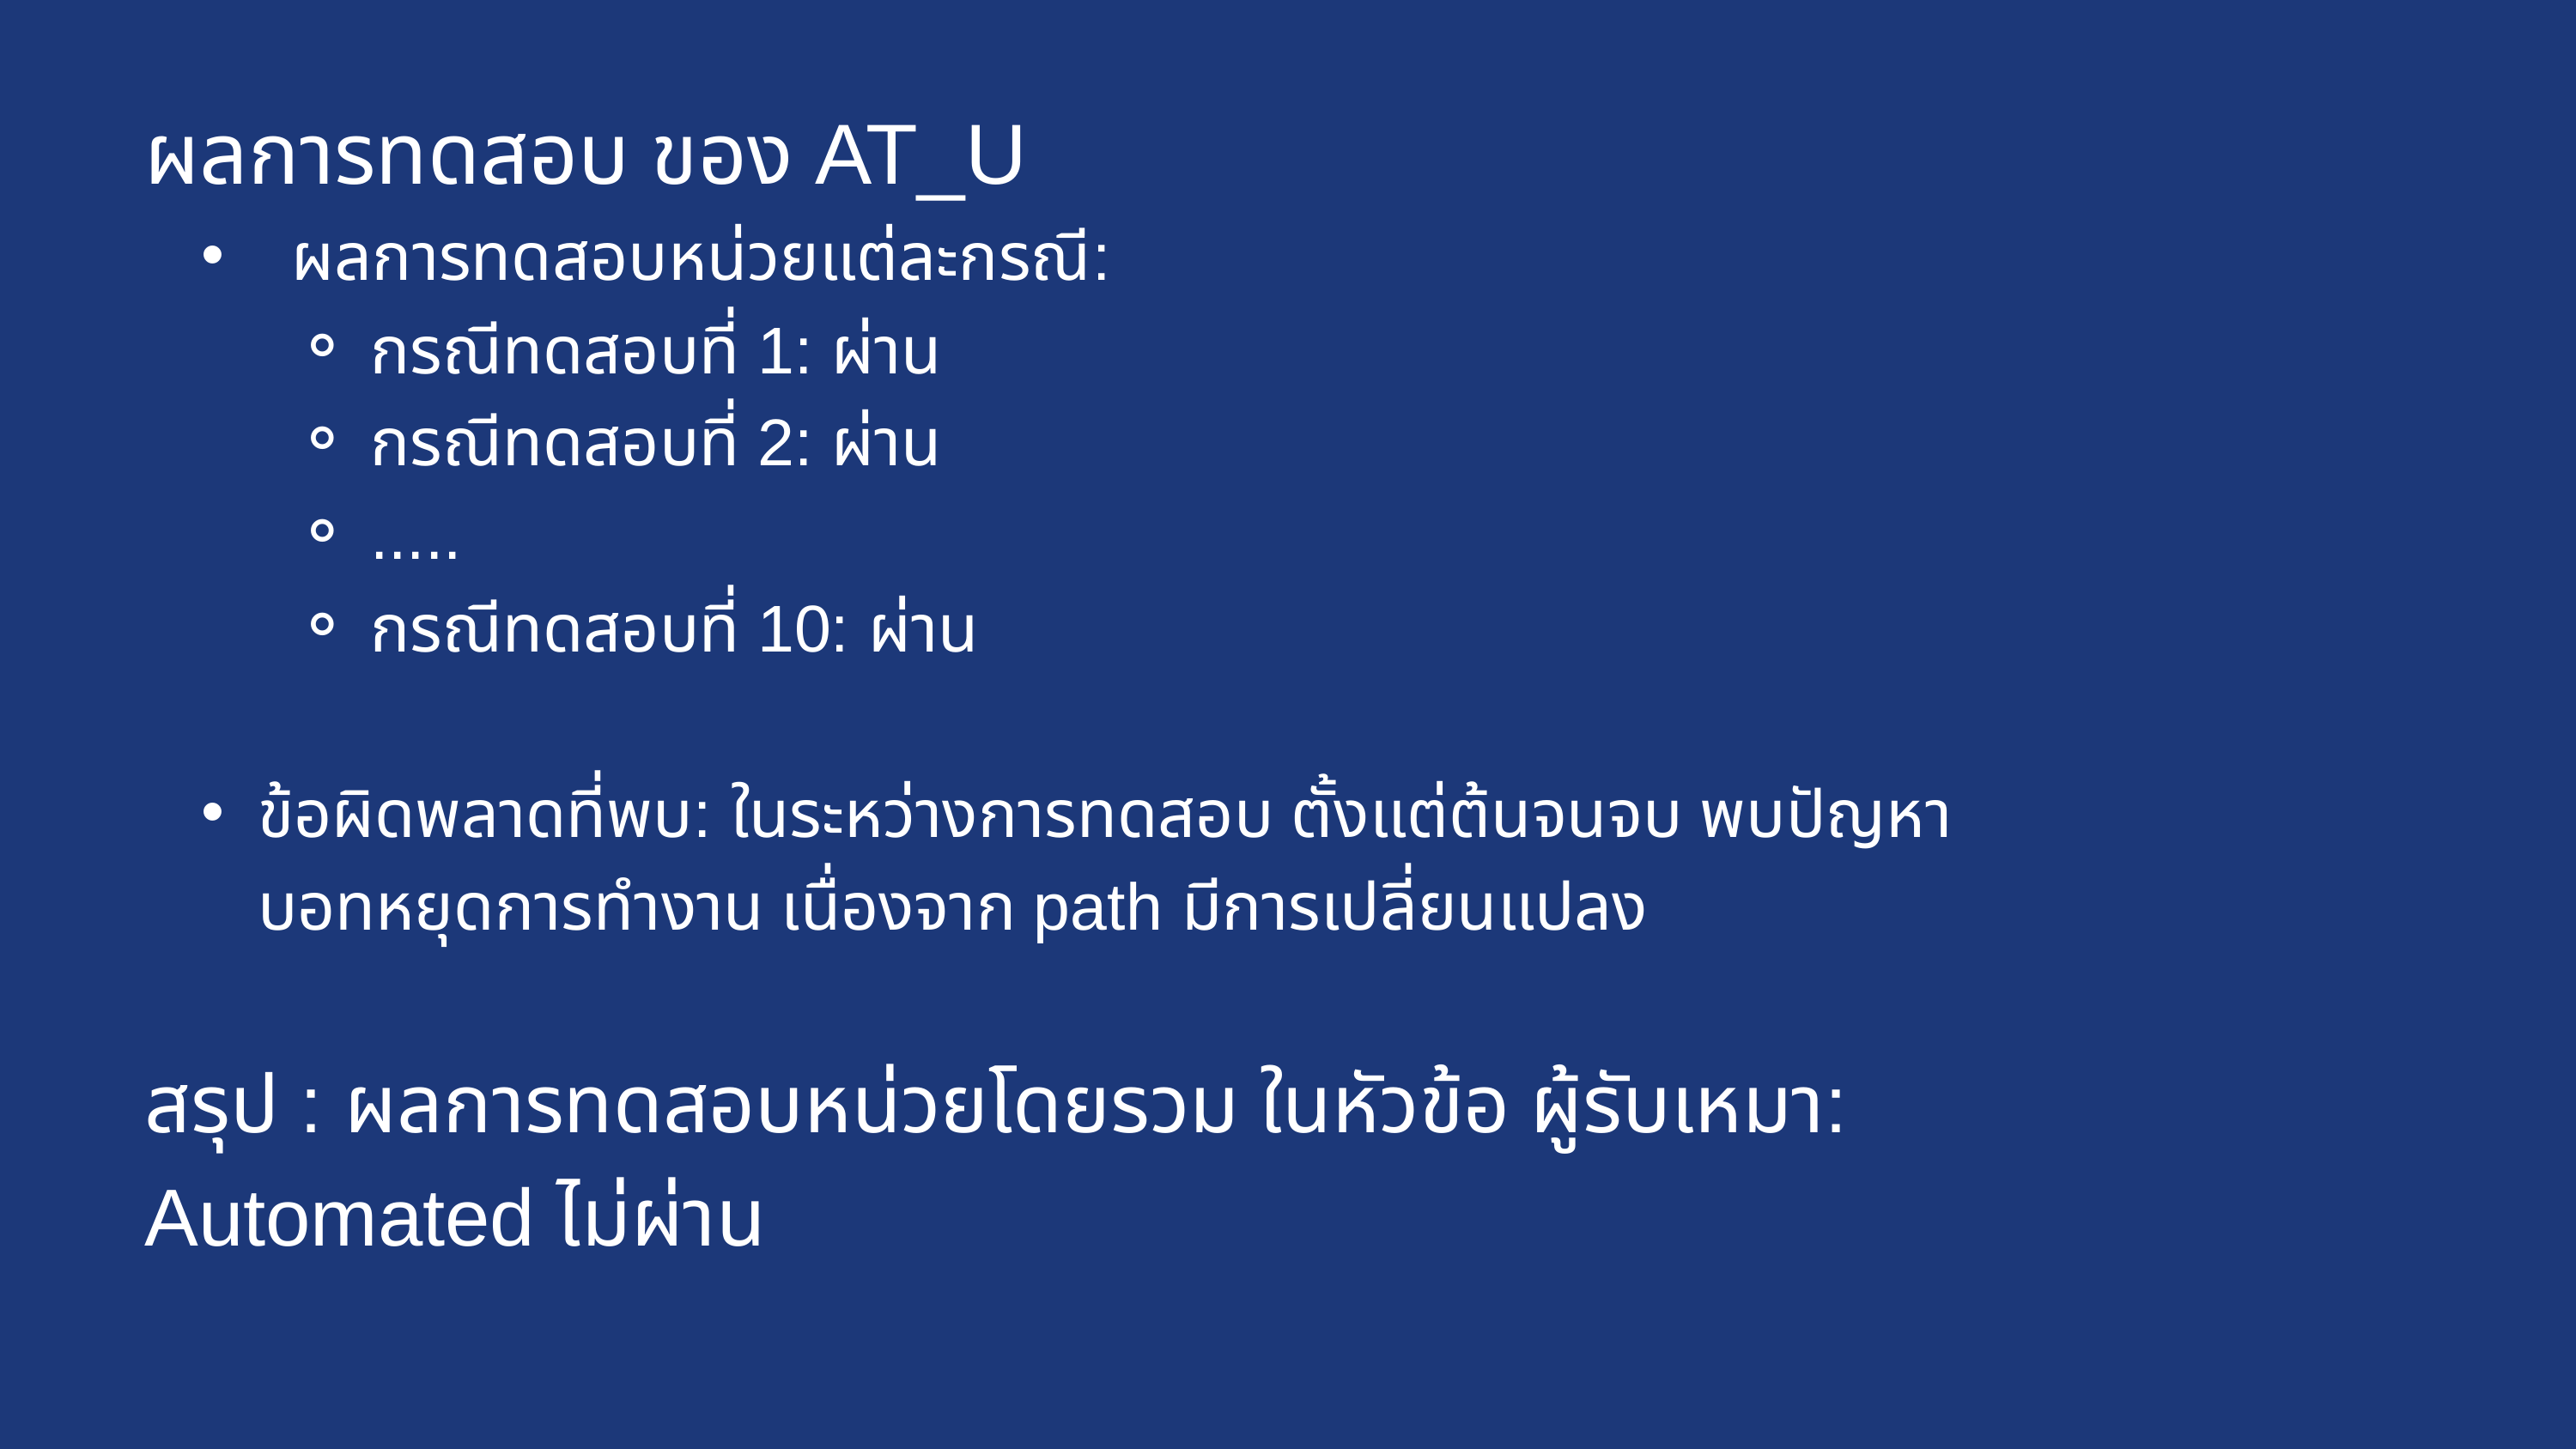

ผลการทดสอบ ของ AT_U
  ผลการทดสอบหน่วยแต่ละกรณี:
กรณีทดสอบที่ 1: ผ่าน
กรณีทดสอบที่ 2: ผ่าน
.....
กรณีทดสอบที่ 10: ผ่าน

ข้อผิดพลาดที่พบ: ในระหว่างการทดสอบ ตั้งแต่ต้นจนจบ พบปัญหาบอทหยุดการทำงาน เนื่องจาก path มีการเปลี่ยนแปลง

สรุป : ผลการทดสอบหน่วยโดยรวม ในหัวข้อ ผู้รับเหมา: Automated ไม่ผ่าน